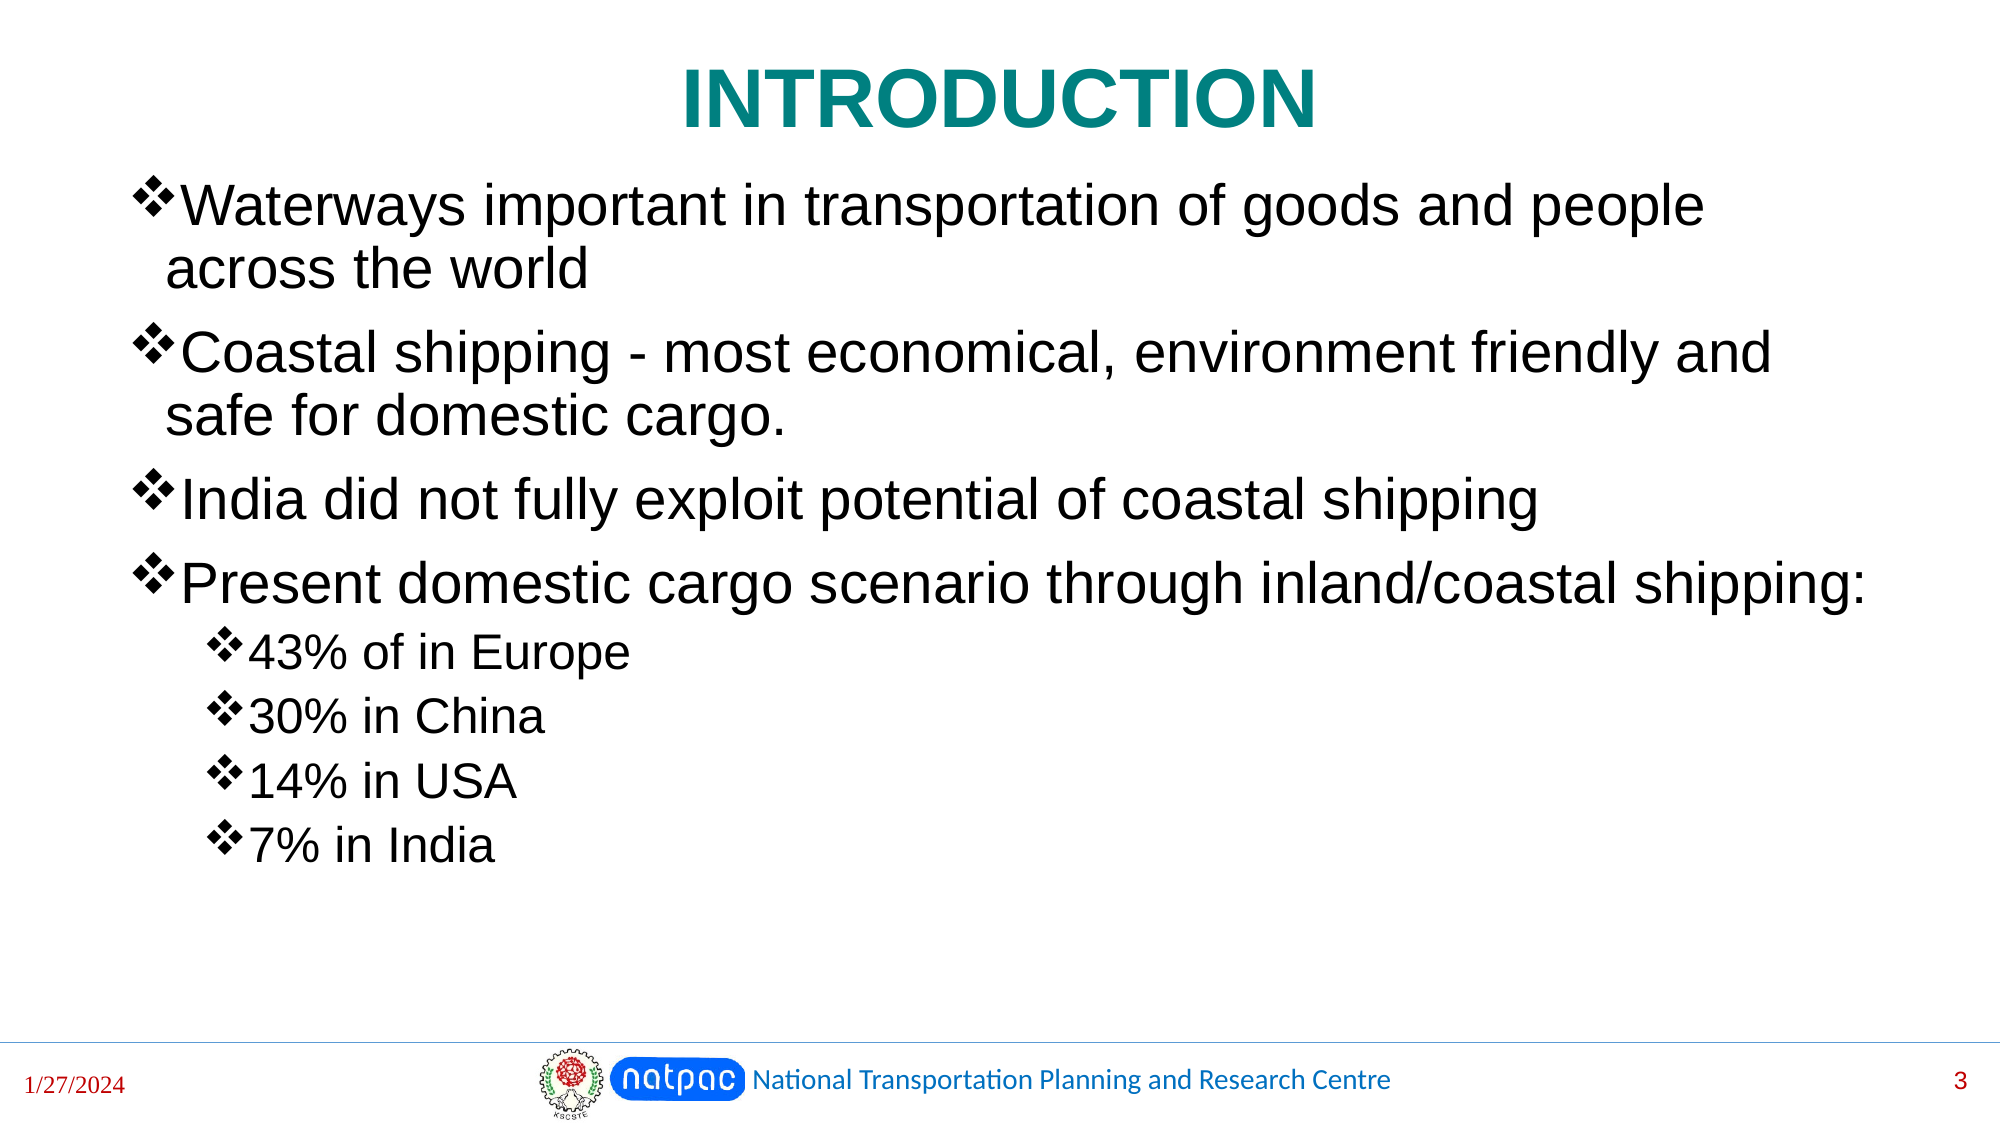

# INTRODUCTION
Waterways important in transportation of goods and people across the world
Coastal shipping - most economical, environment friendly and safe for domestic cargo.
India did not fully exploit potential of coastal shipping
Present domestic cargo scenario through inland/coastal shipping:
43% of in Europe
30% in China
14% in USA
7% in India

National Transportation Planning and Research Centre